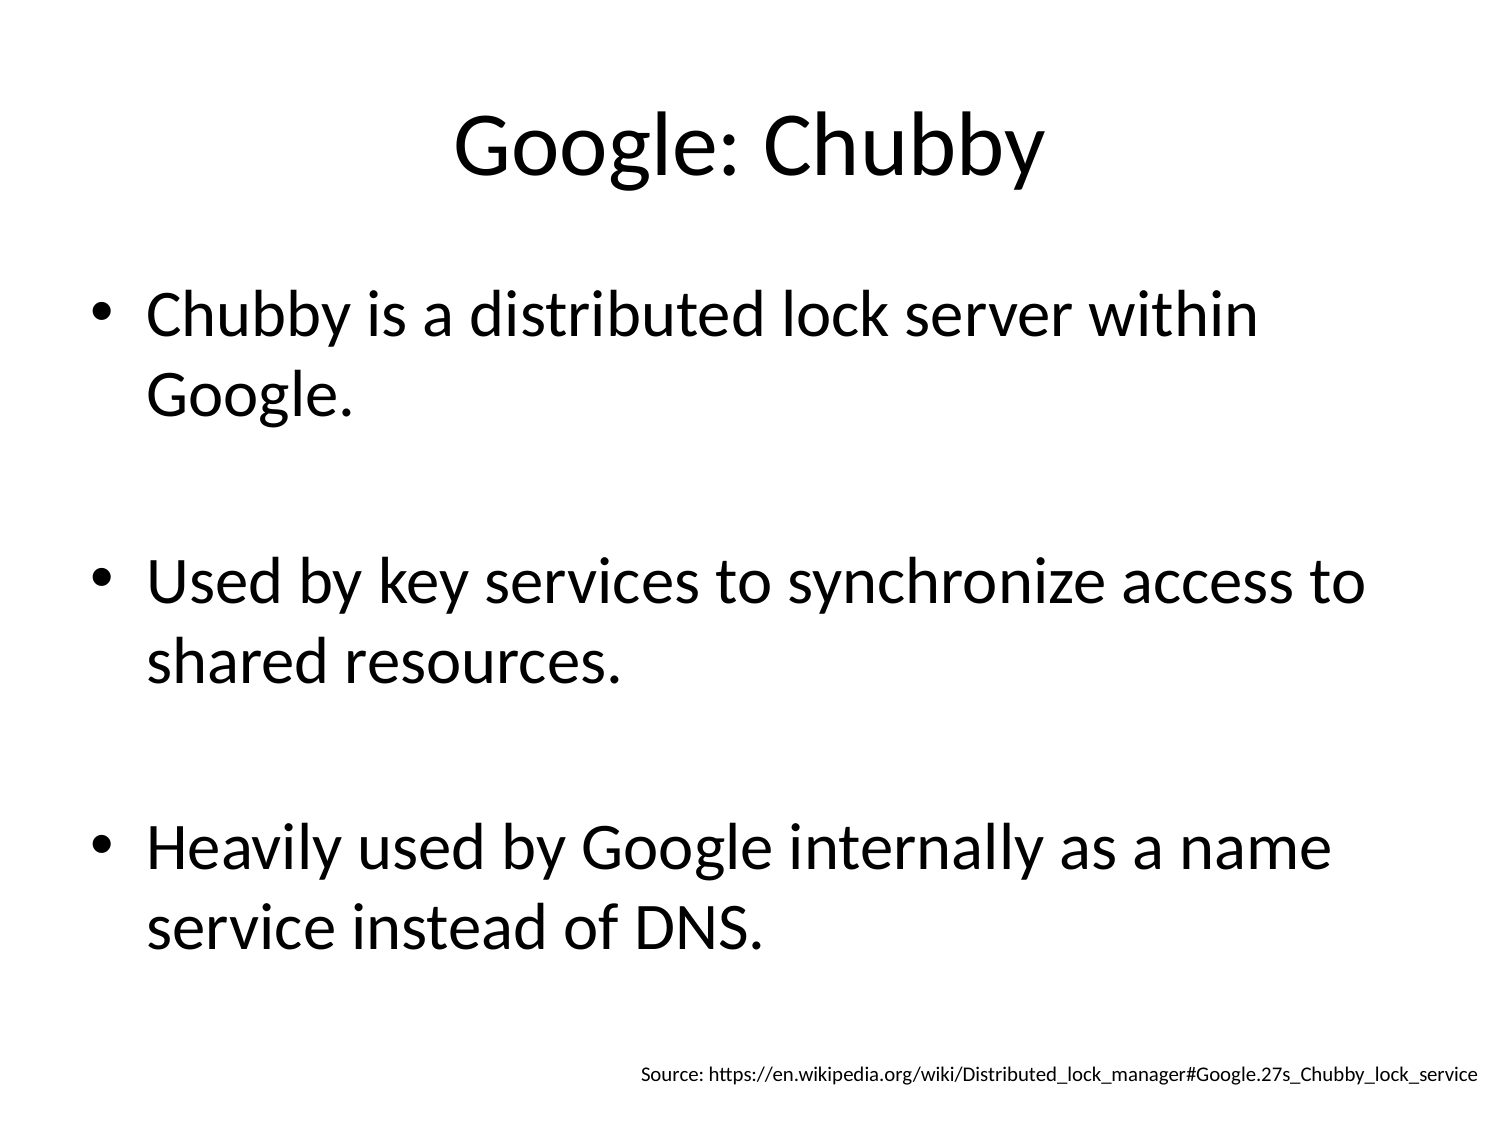

# Google: Chubby
Chubby is a distributed lock server within Google.

Used by key services to synchronize access to shared resources.

Heavily used by Google internally as a name service instead of DNS.
Source: https://en.wikipedia.org/wiki/Distributed_lock_manager#Google.27s_Chubby_lock_service